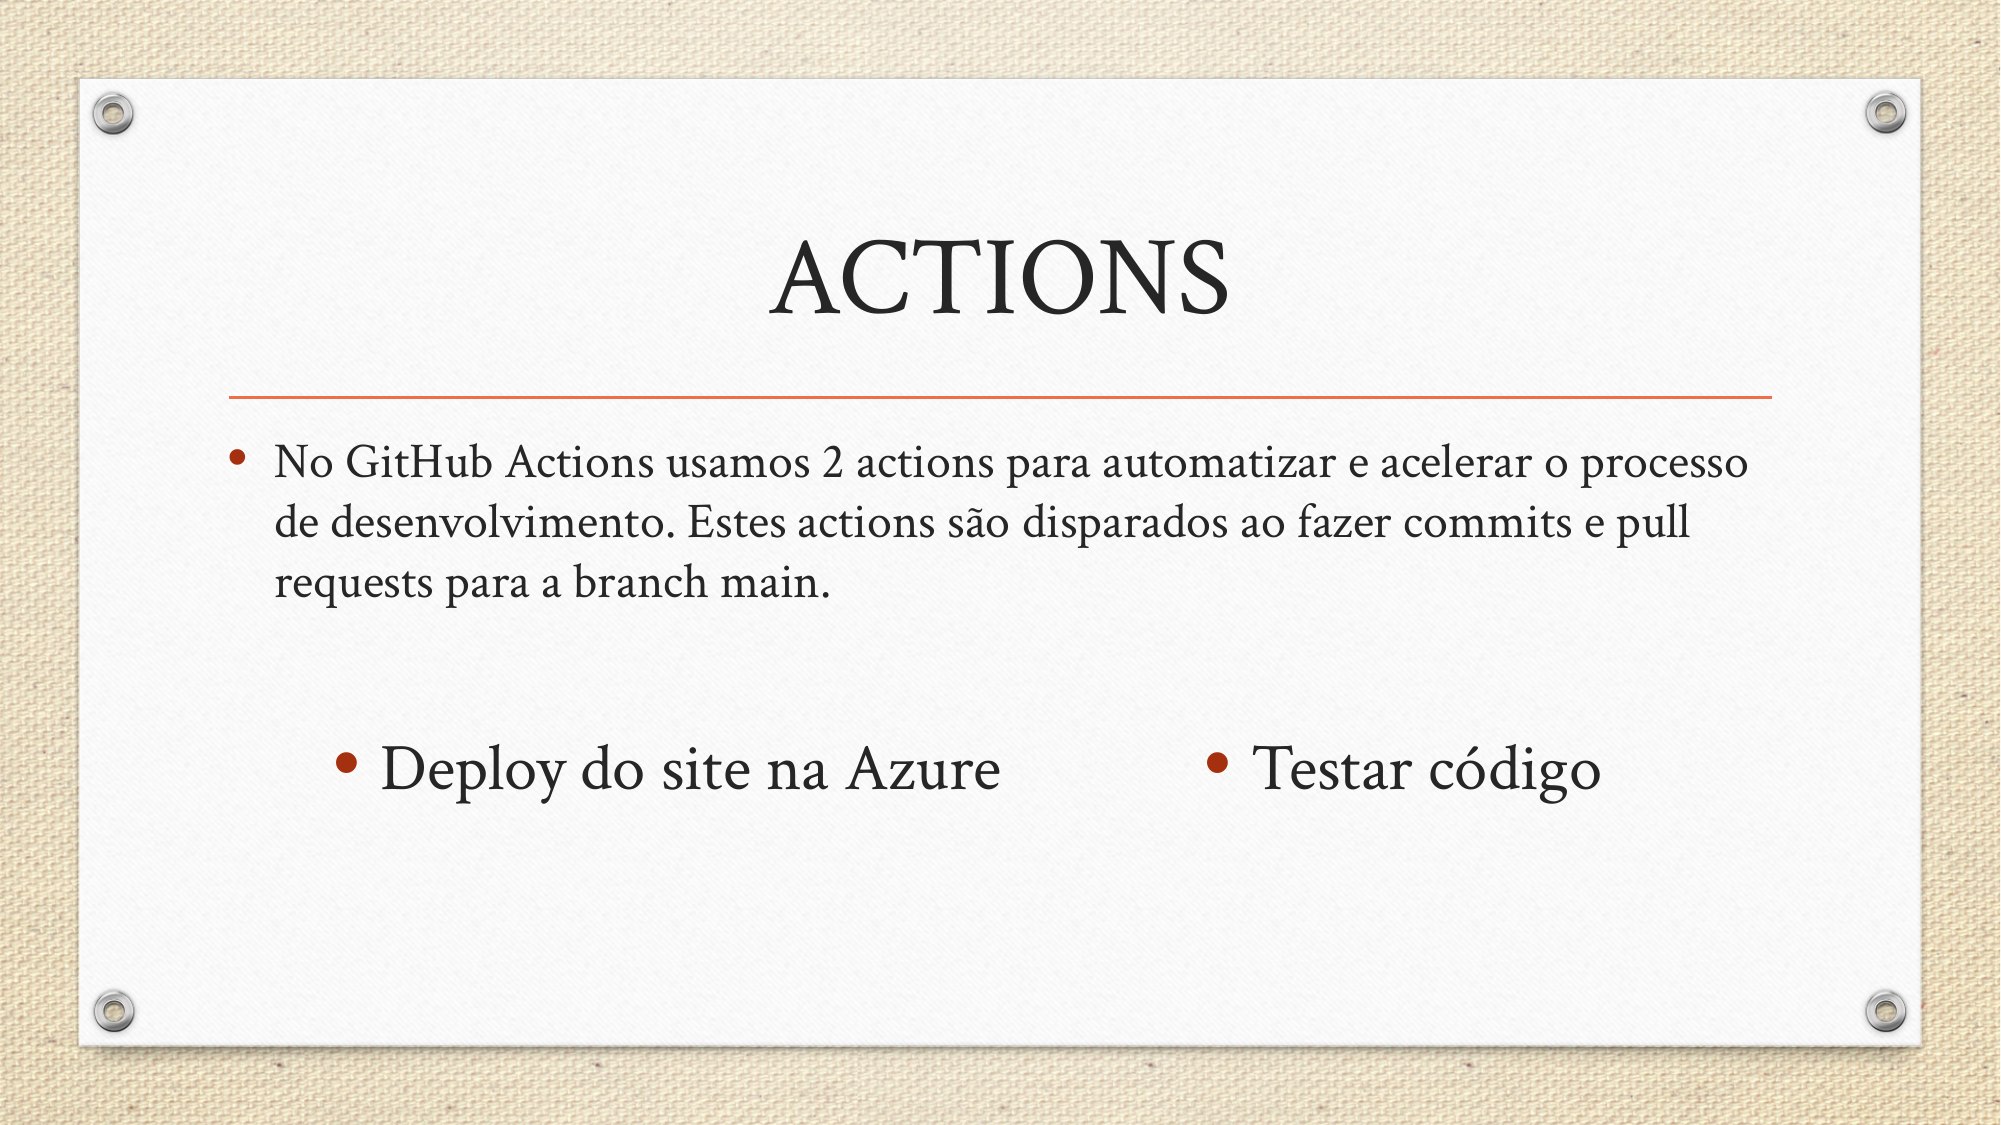

# ACTIONS
No GitHub Actions usamos 2 actions para automatizar e acelerar o processo de desenvolvimento. Estes actions são disparados ao fazer commits e pull requests para a branch main.
Deploy do site na Azure

Testar código